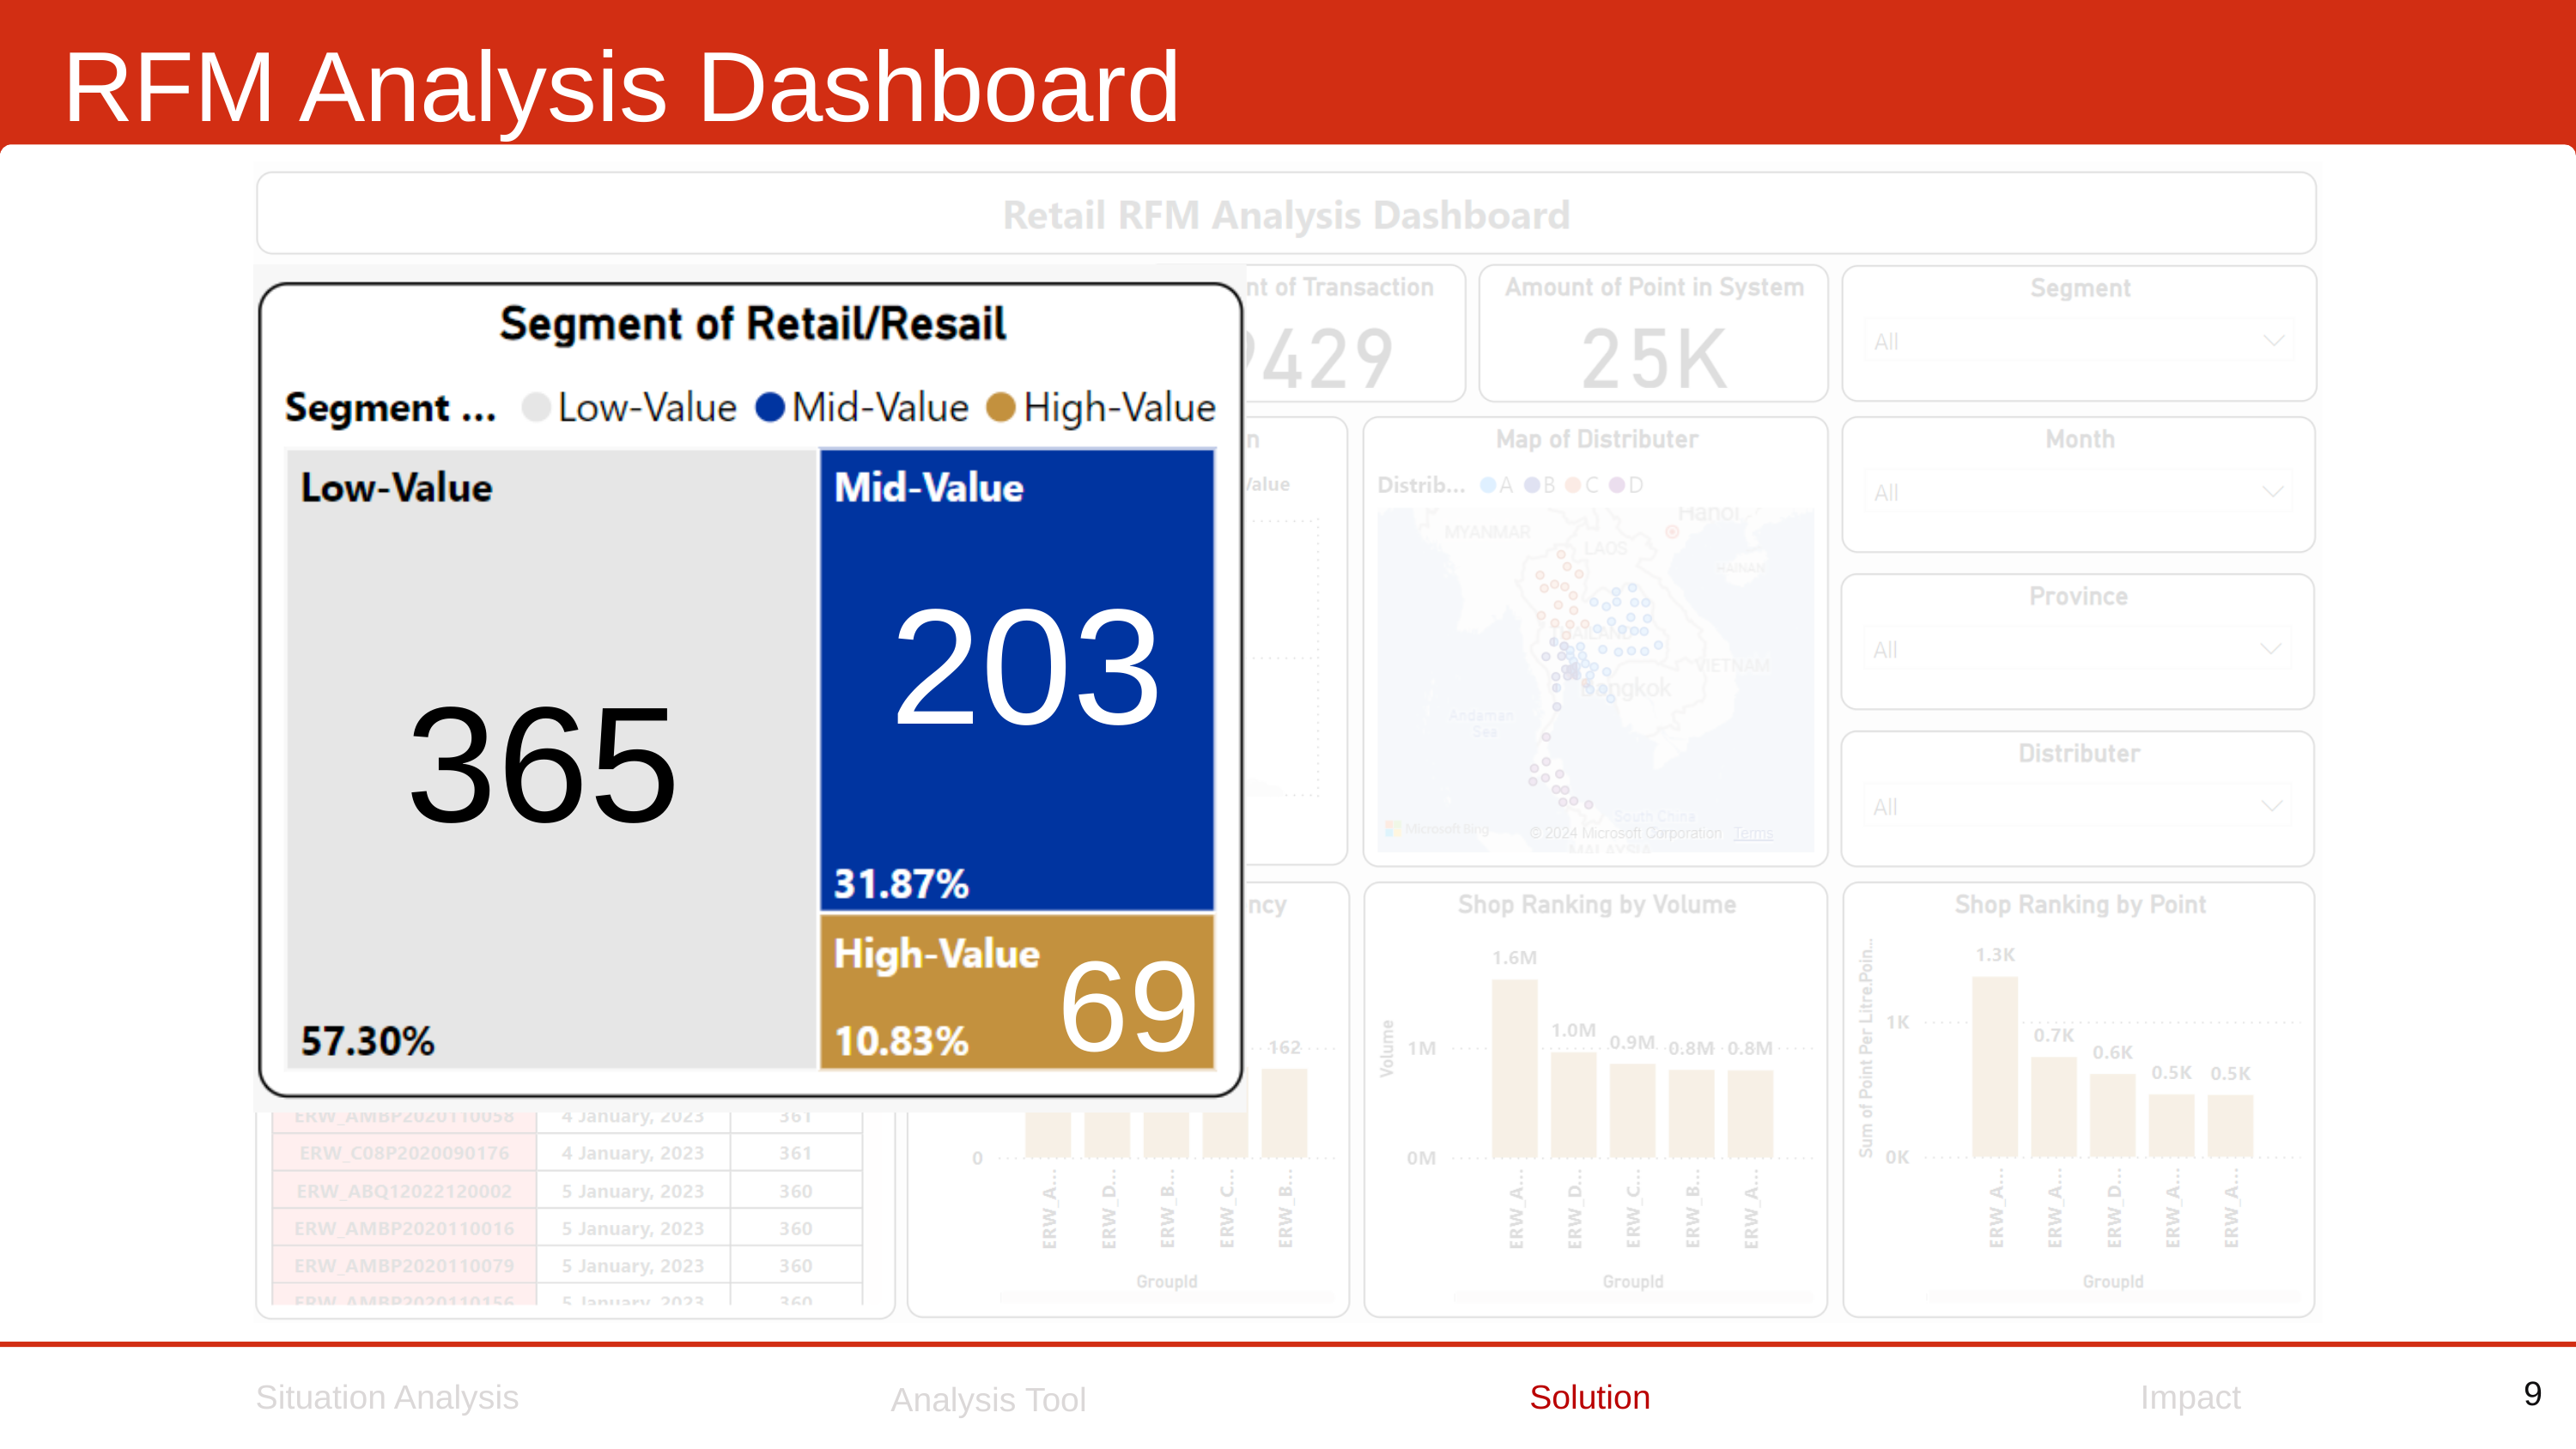

RFM Analysis Dashboard

203
365
69

Situation Analysis
Solution
Impact
Analysis Tool
9